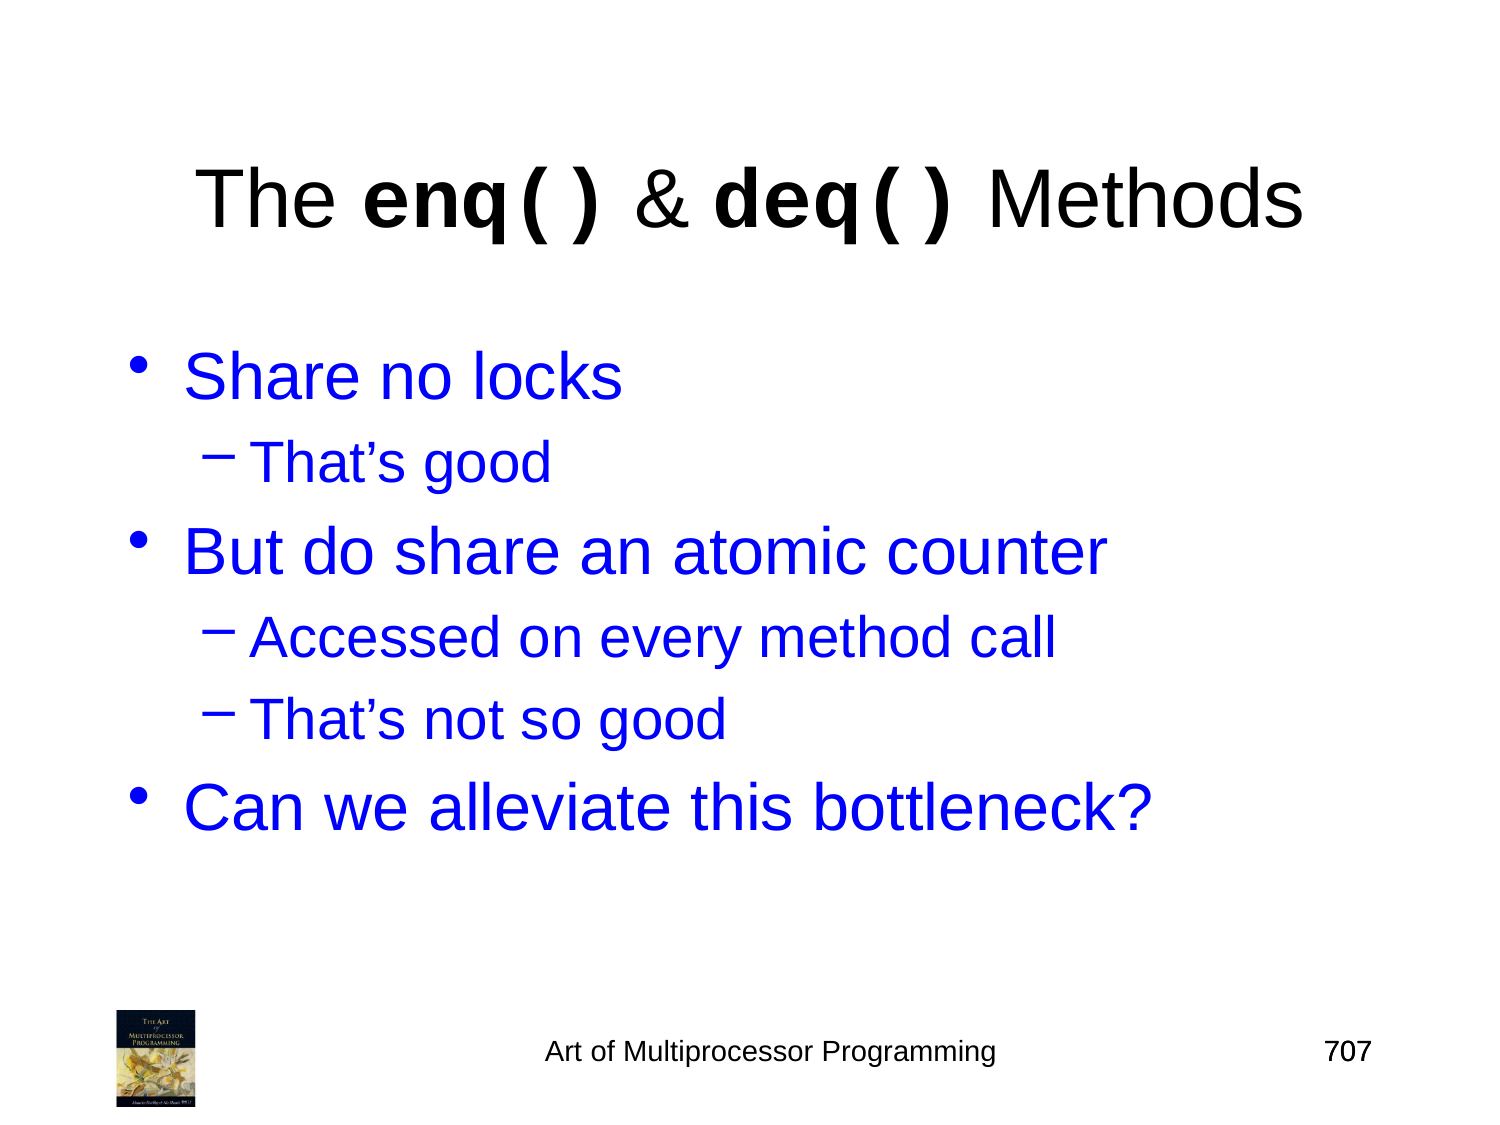

The enq() & deq() Methods
Share no locks
That’s good
But do share an atomic counter
Accessed on every method call
That’s not so good
Can we alleviate this bottleneck?

Art of Multiprocessor Programming
707
707